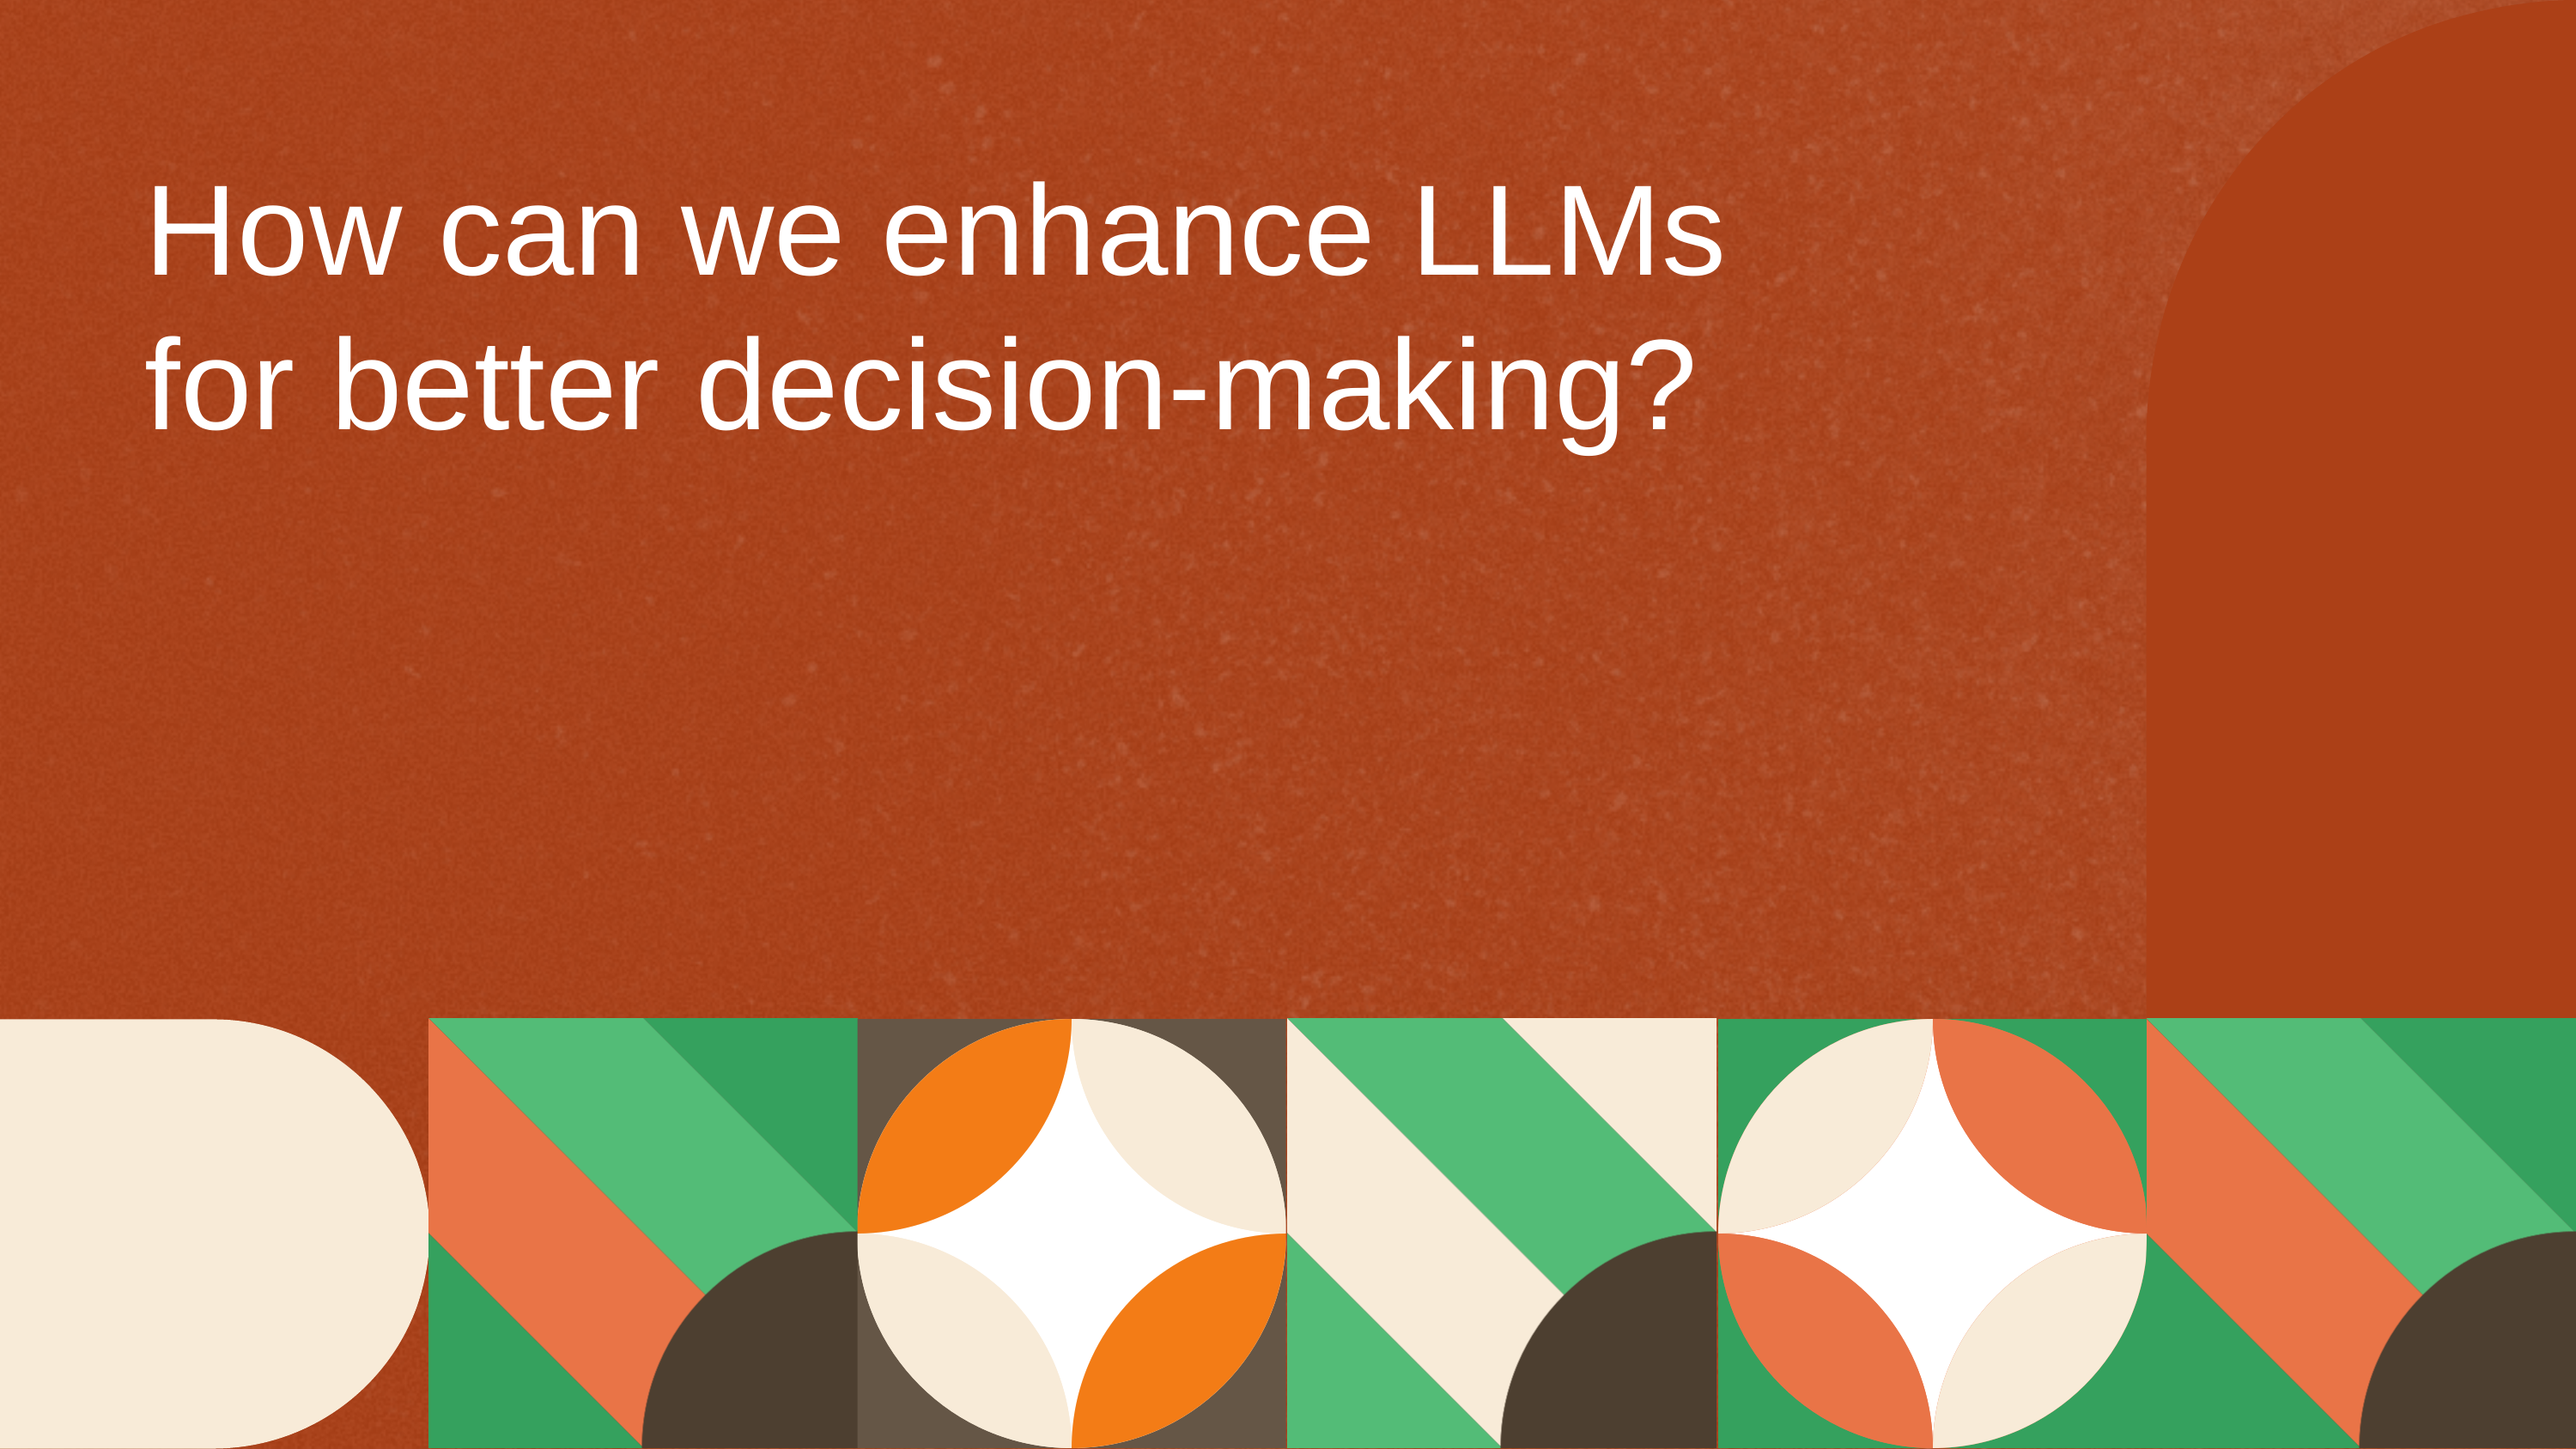

How can we enhance LLMs for better decision-making?